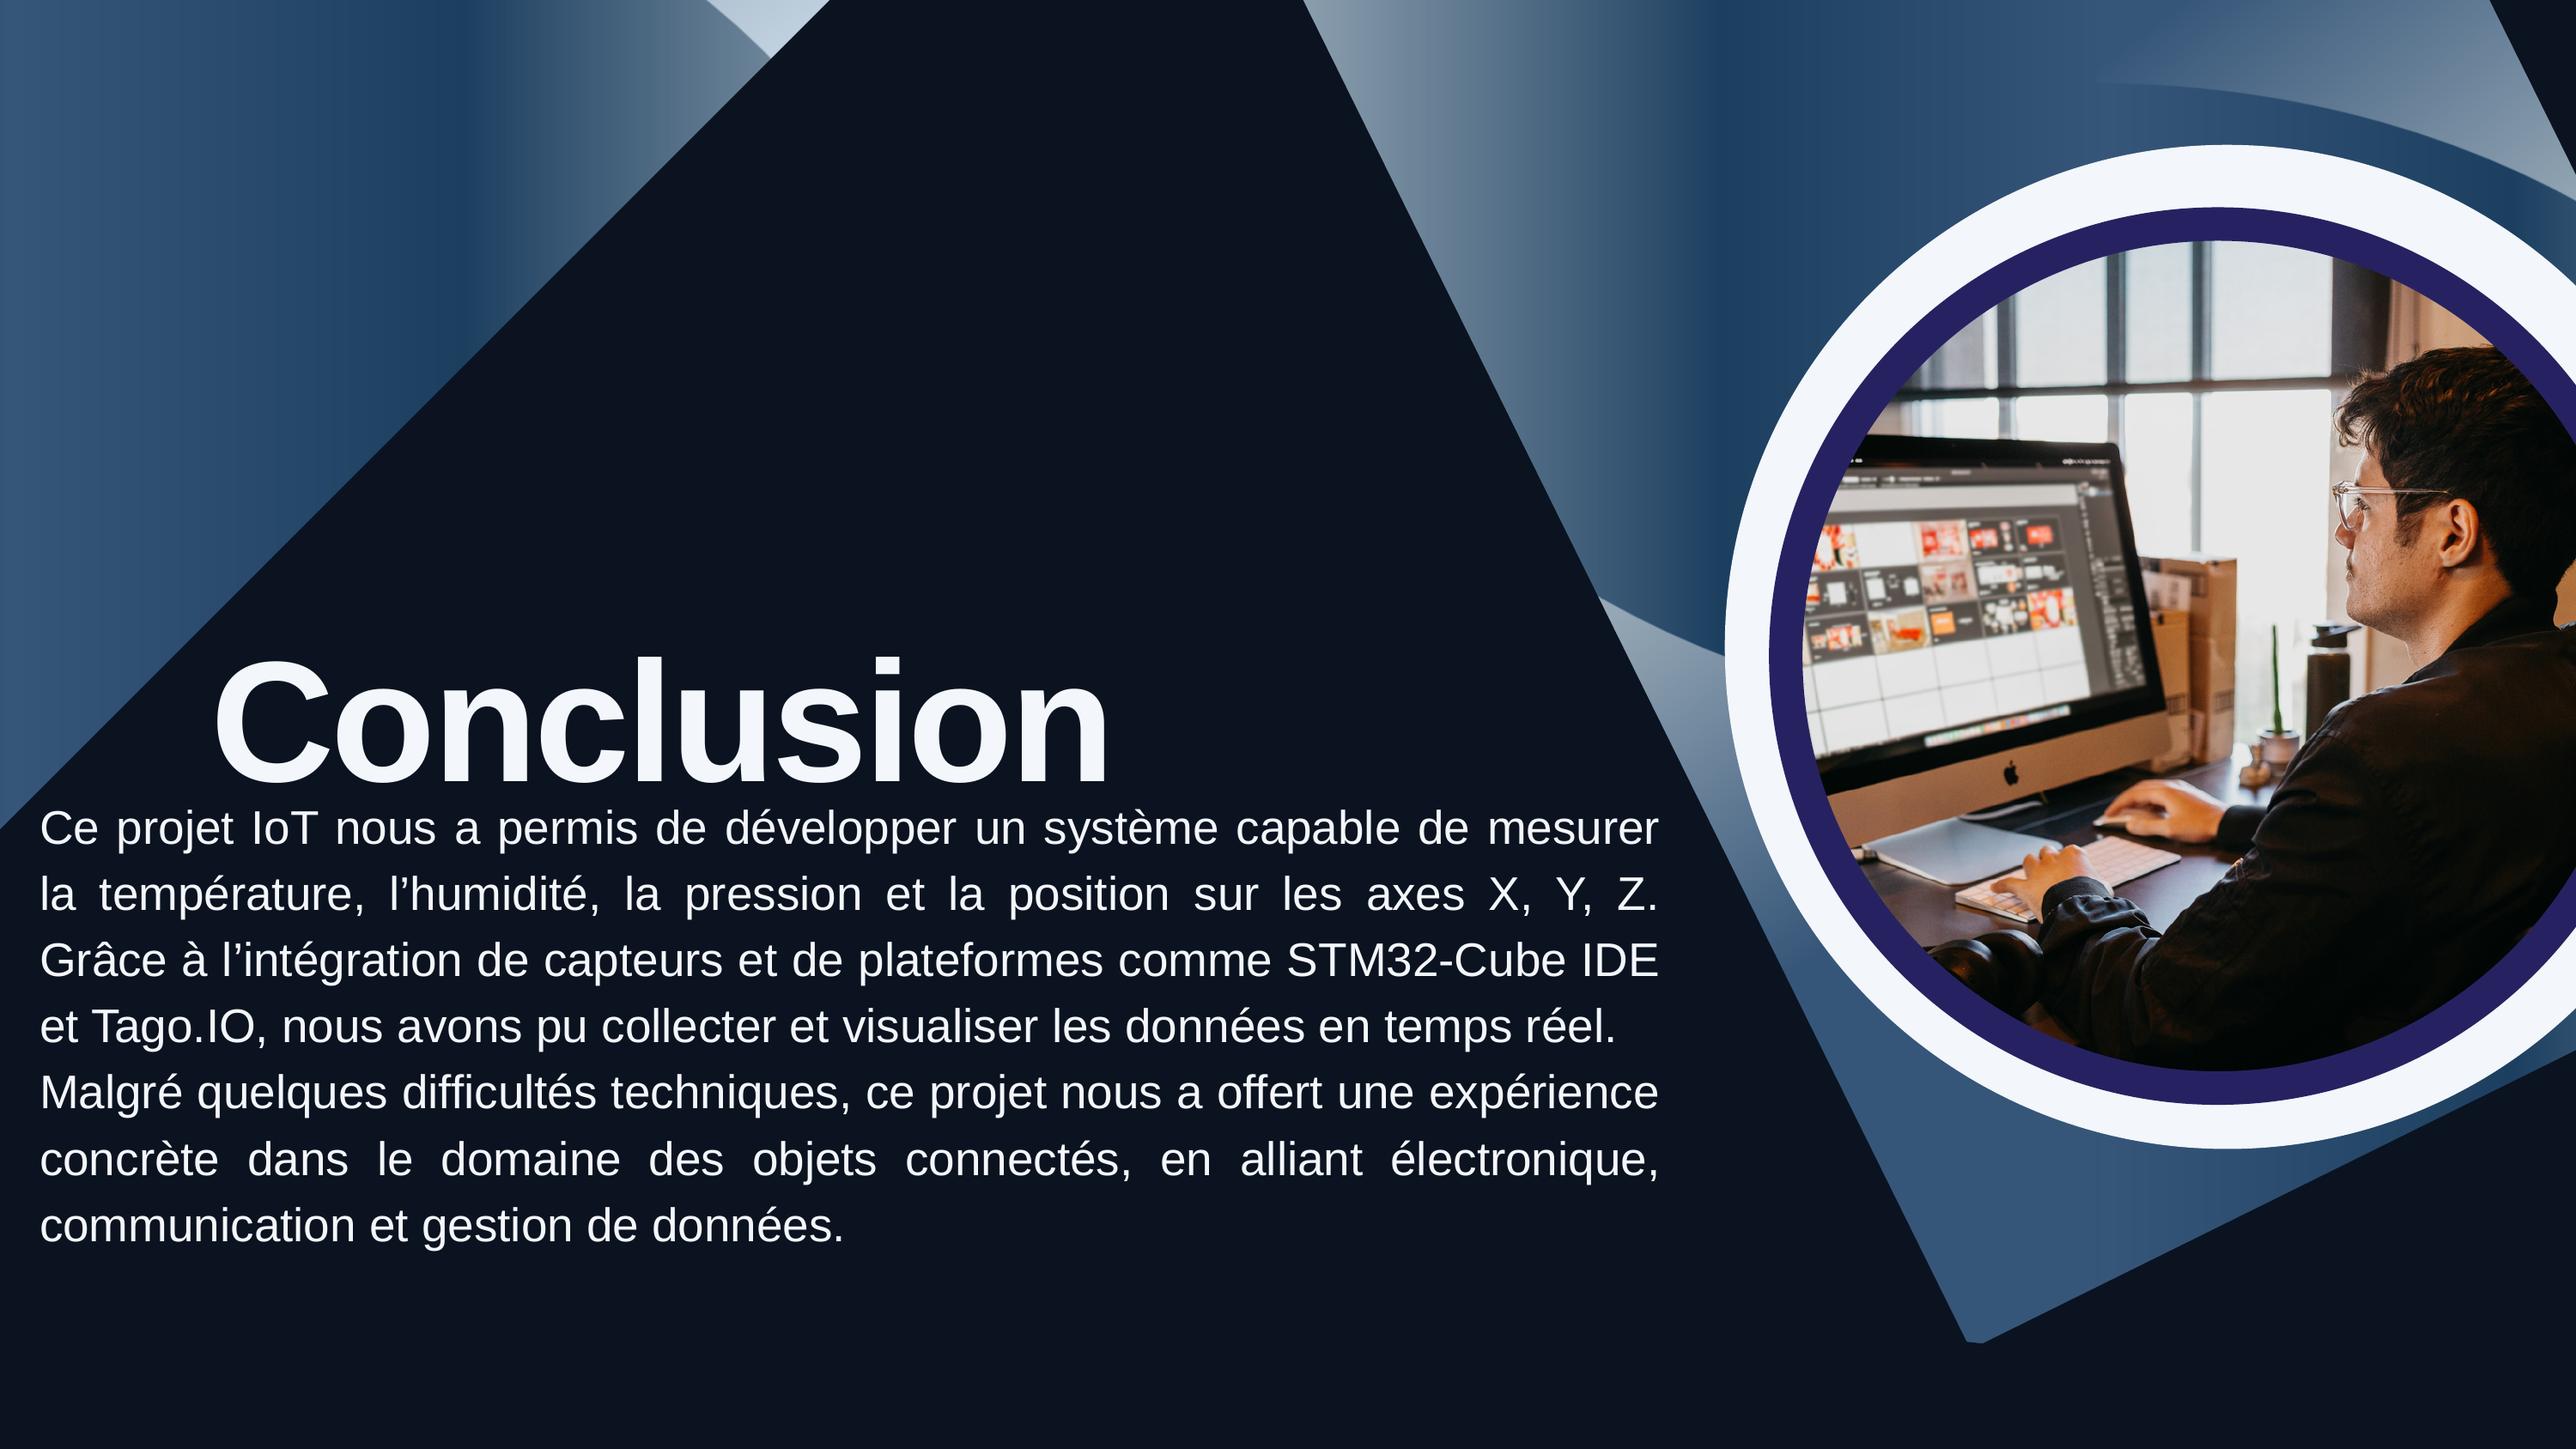

Conclusion
Ce projet IoT nous a permis de développer un système capable de mesurer la température, l’humidité, la pression et la position sur les axes X, Y, Z. Grâce à l’intégration de capteurs et de plateformes comme STM32-Cube IDE et Tago.IO, nous avons pu collecter et visualiser les données en temps réel.
Malgré quelques difficultés techniques, ce projet nous a offert une expérience concrète dans le domaine des objets connectés, en alliant électronique, communication et gestion de données.